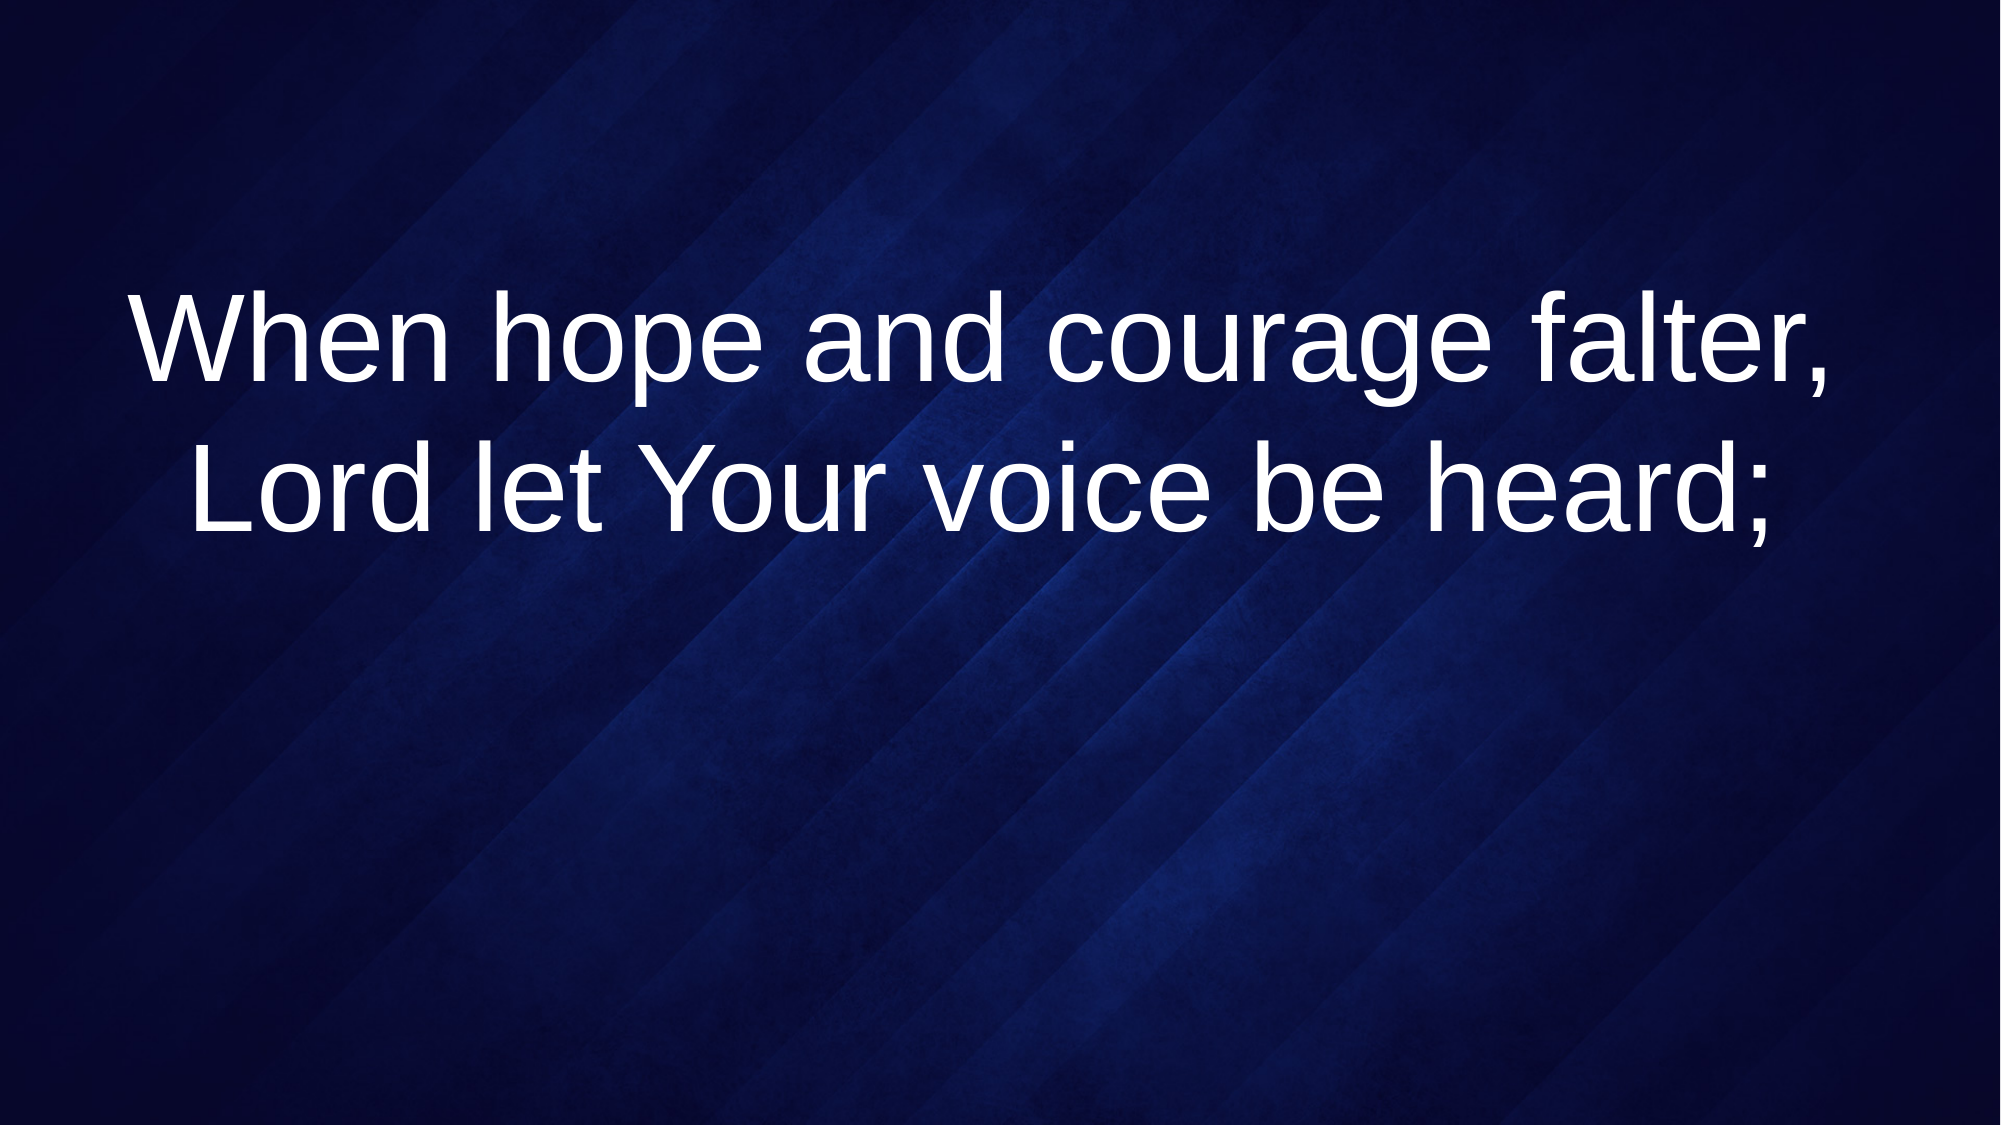

# When hope and courage falter, Lord let Your voice be heard;